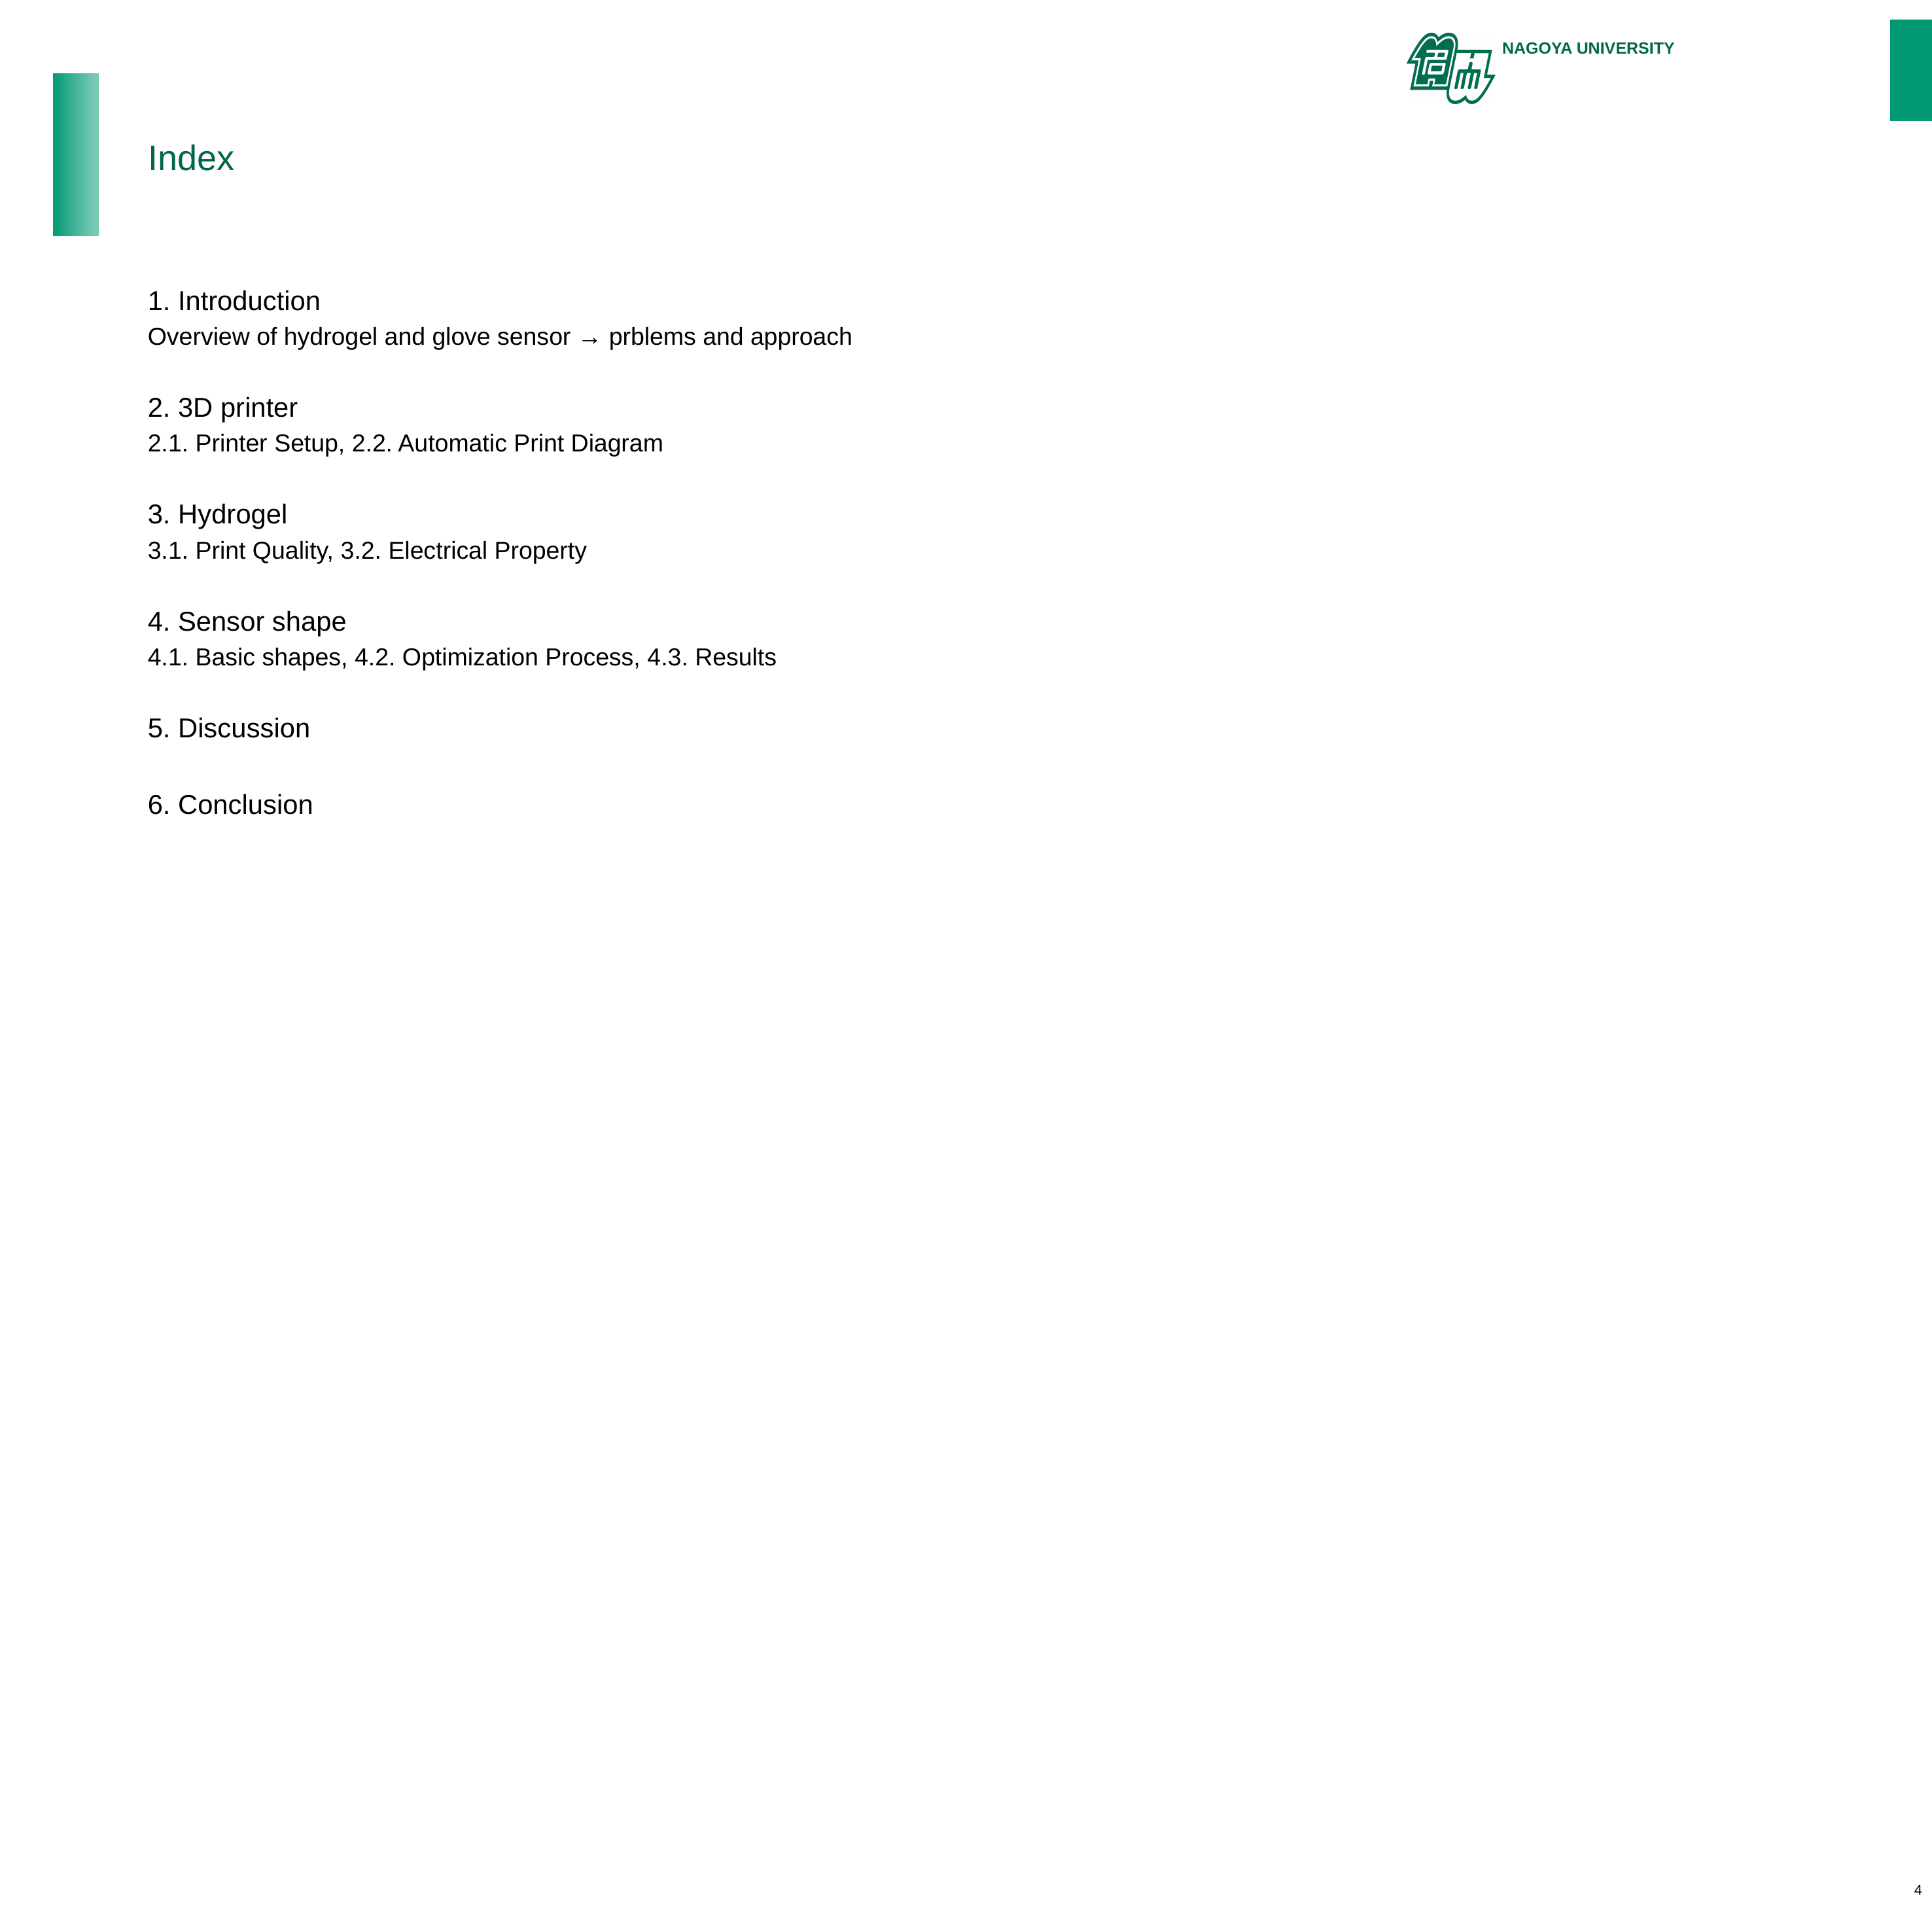

# Index
1. Introduction
Overview of hydrogel and glove sensor → prblems and approach

2. 3D printer
2.1. Printer Setup, 2.2. Automatic Print Diagram

3. Hydrogel
3.1. Print Quality, 3.2. Electrical Property

4. Sensor shape
4.1. Basic shapes, 4.2. Optimization Process, 4.3. Results

5. Discussion

6. Conclusion

1. Introduction
Overview of hydrogel and glove sensor → prblems and approach

2. Material
2.1. Automatic 3D print setup, 2.2. Hydrogel with Corn flour

3. Optimization method
3.1. Basic results, 3.2. Bayesian, 3.3. Parameters

4. Results & Discussion

5. Conclusion

4